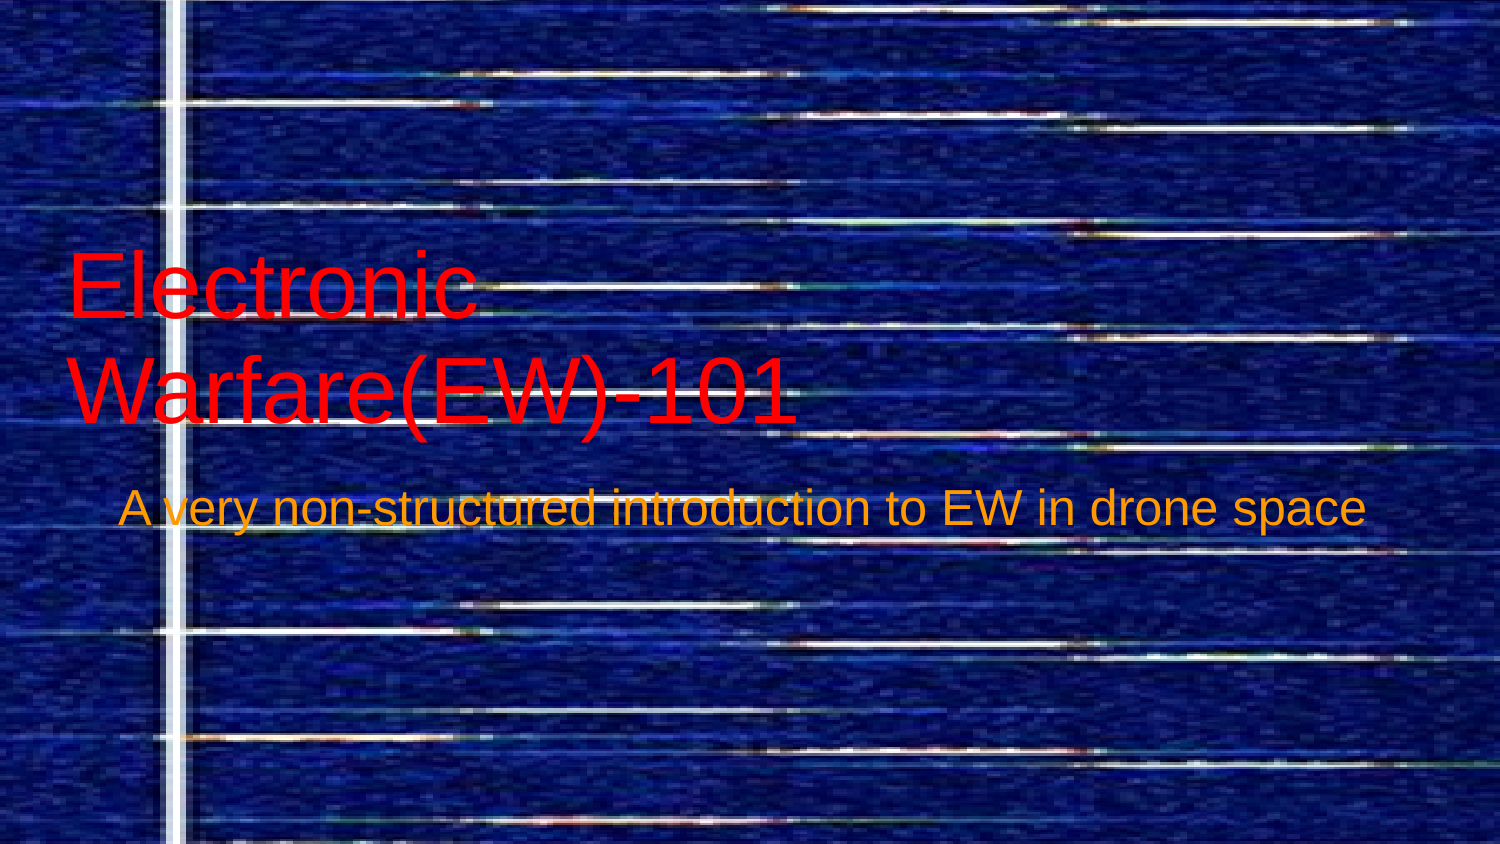

# Electronic Warfare(EW)-101
A very non-structured introduction to EW in drone space